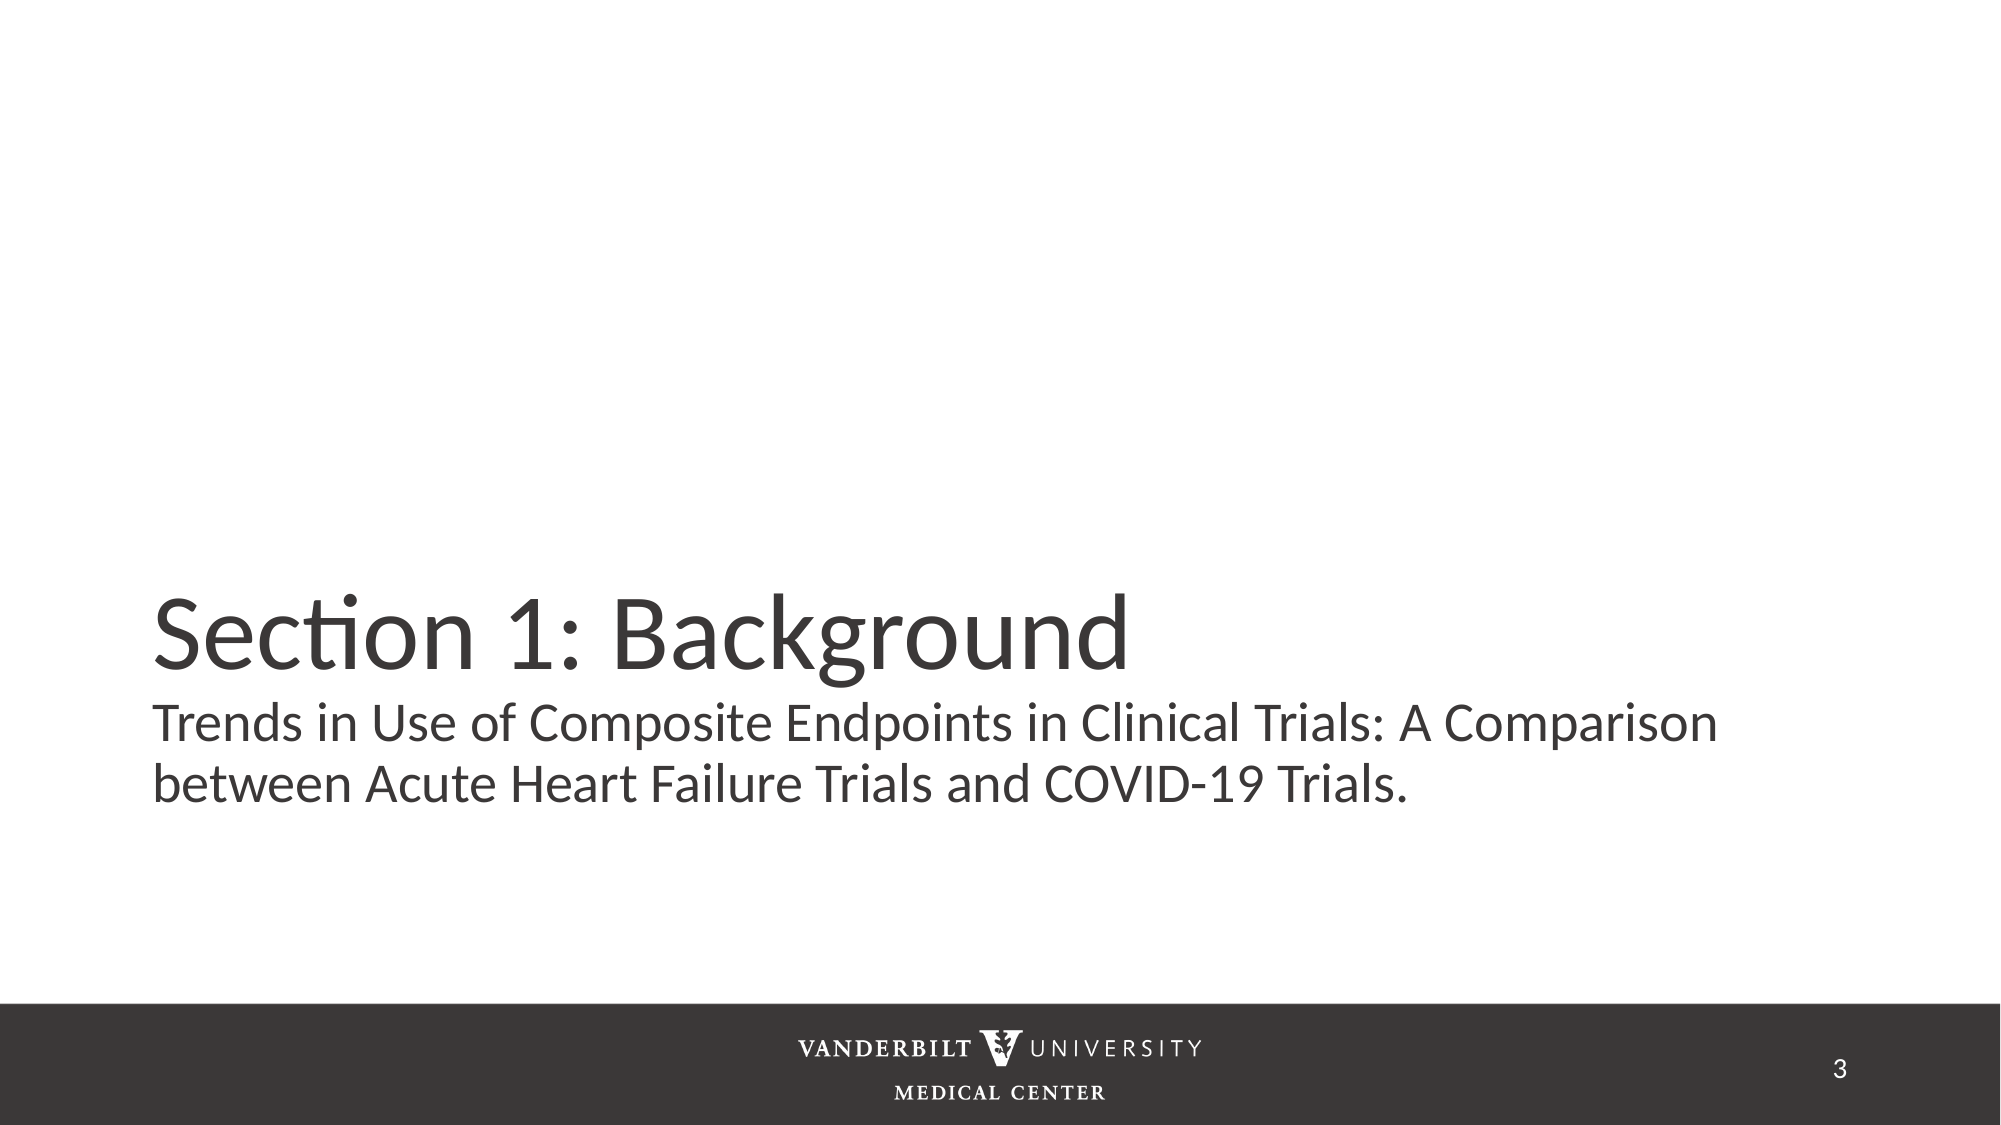

# Section 1: Background Trends in Use of Composite Endpoints in Clinical Trials: A Comparison between Acute Heart Failure Trials and COVID-19 Trials.
3